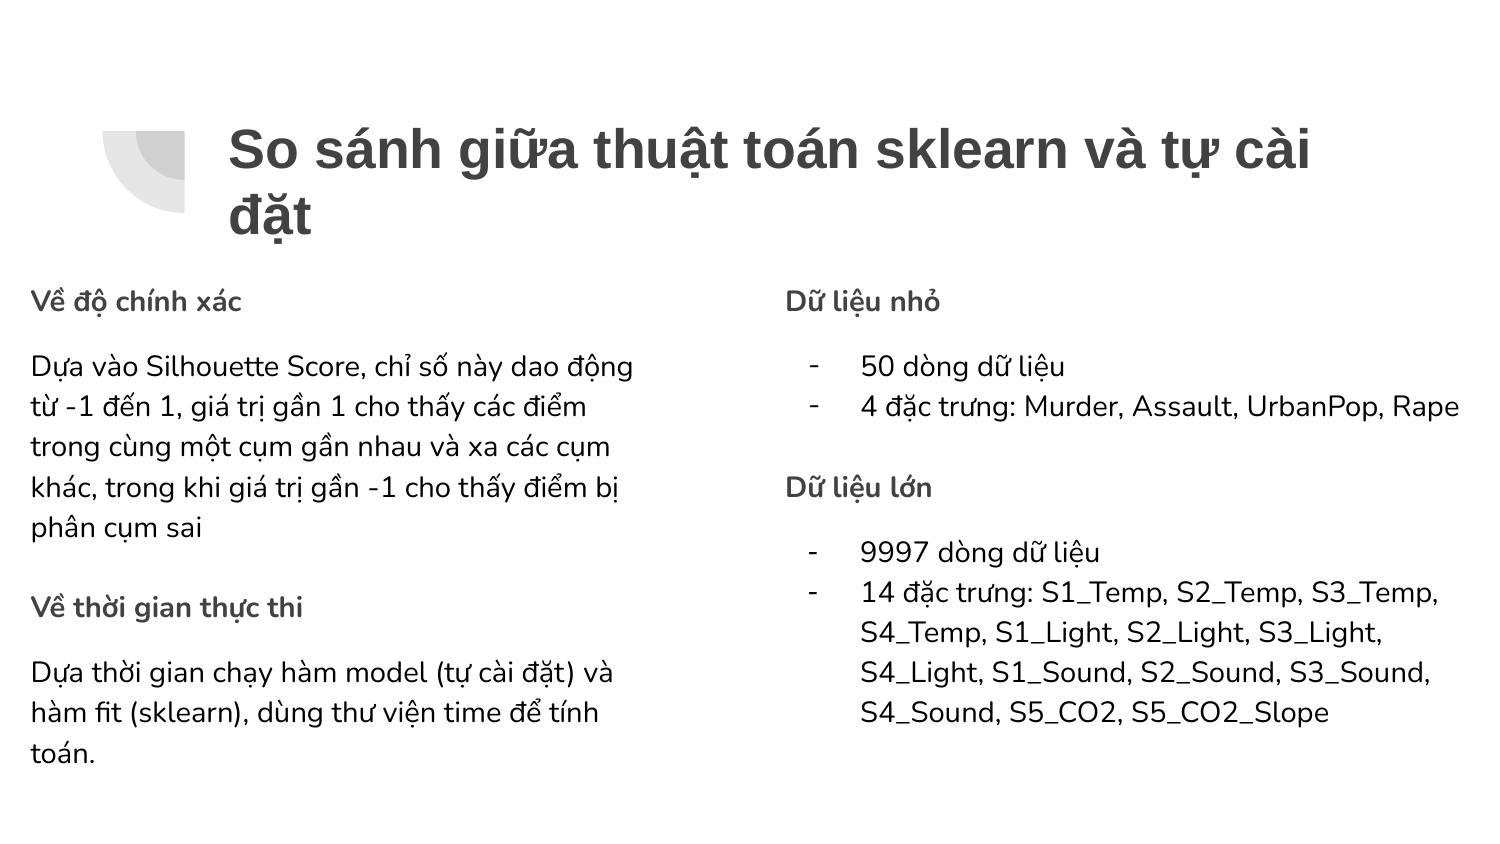

# So sánh giữa thuật toán sklearn và tự cài đặt
Về độ chính xác
Dựa vào Silhouette Score, chỉ số này dao động từ -1 đến 1, giá trị gần 1 cho thấy các điểm trong cùng một cụm gần nhau và xa các cụm khác, trong khi giá trị gần -1 cho thấy điểm bị phân cụm sai

Về thời gian thực thi
Dựa thời gian chạy hàm model (tự cài đặt) và hàm fit (sklearn), dùng thư viện time để tính toán.
Dữ liệu nhỏ
50 dòng dữ liệu
4 đặc trưng: Murder, Assault, UrbanPop, Rape

Dữ liệu lớn
9997 dòng dữ liệu
14 đặc trưng: S1_Temp, S2_Temp, S3_Temp, S4_Temp, S1_Light, S2_Light, S3_Light, S4_Light, S1_Sound, S2_Sound, S3_Sound, S4_Sound, S5_CO2, S5_CO2_Slope